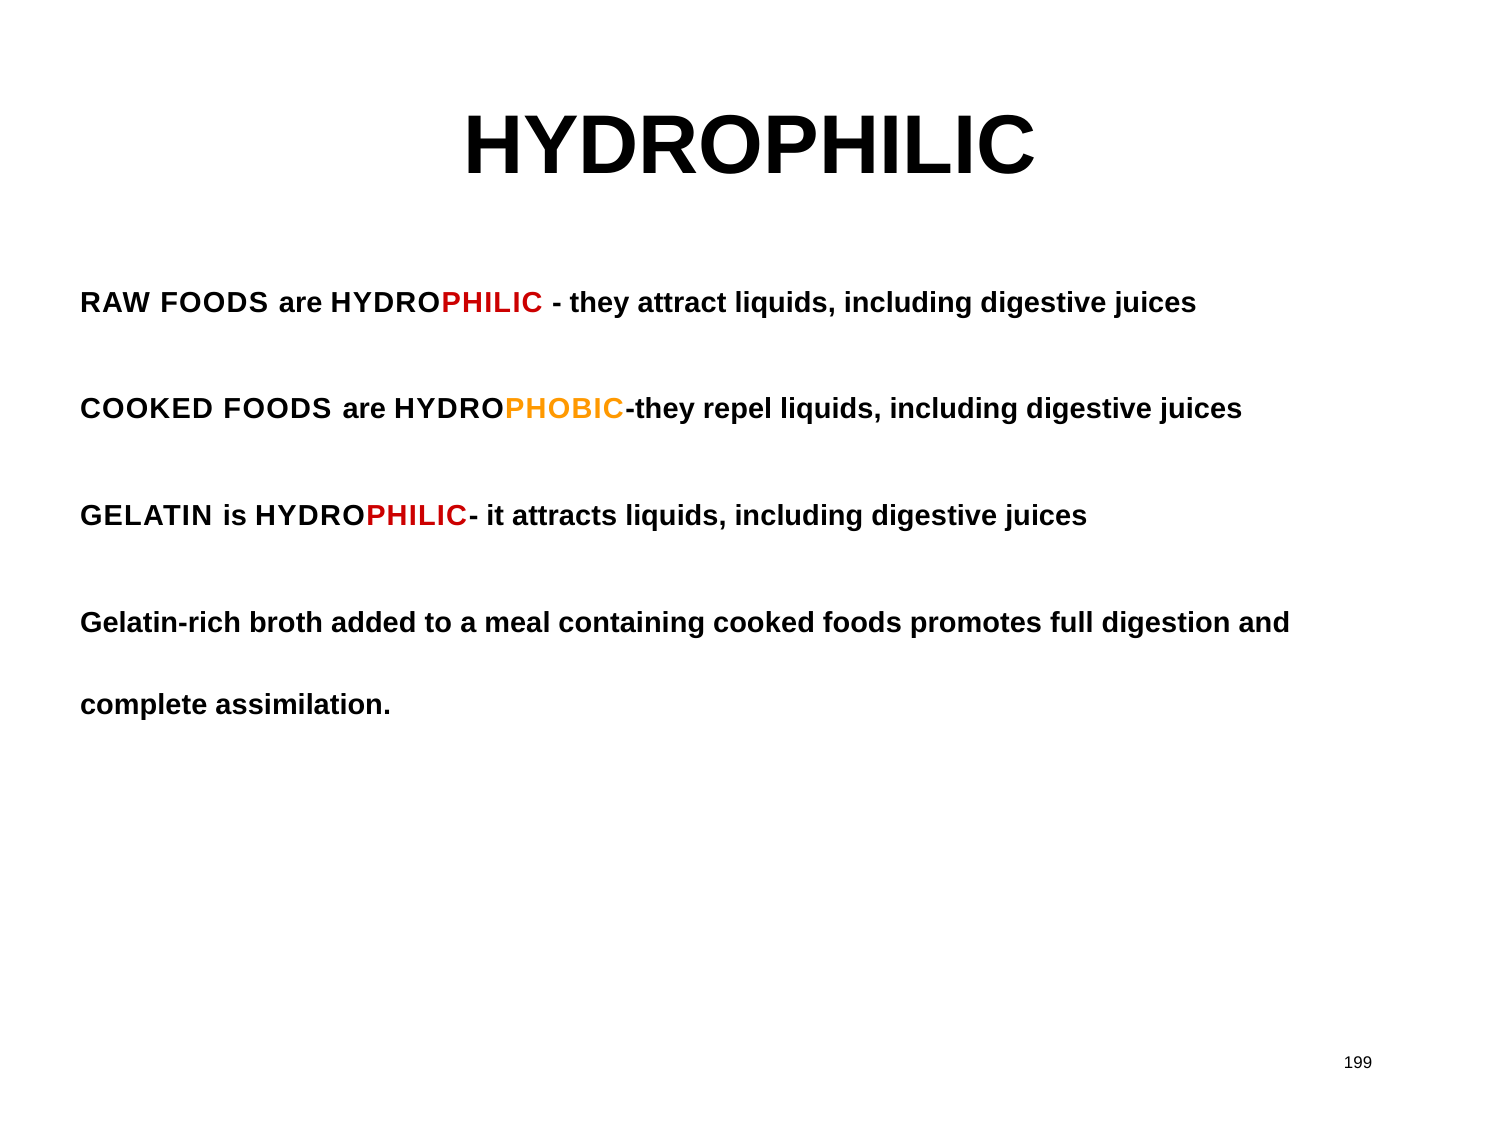

HYDROPHILIC
RAW FOODS are HYDROPHILIC - they attract liquids, including digestive juices
COOKED FOODS are HYDROPHOBIC-they repel liquids, including digestive juices
GELATIN is HYDROPHILIC- it attracts liquids, including digestive juices
Gelatin-rich broth added to a meal containing cooked foods promotes full digestion and complete assimilation.
199